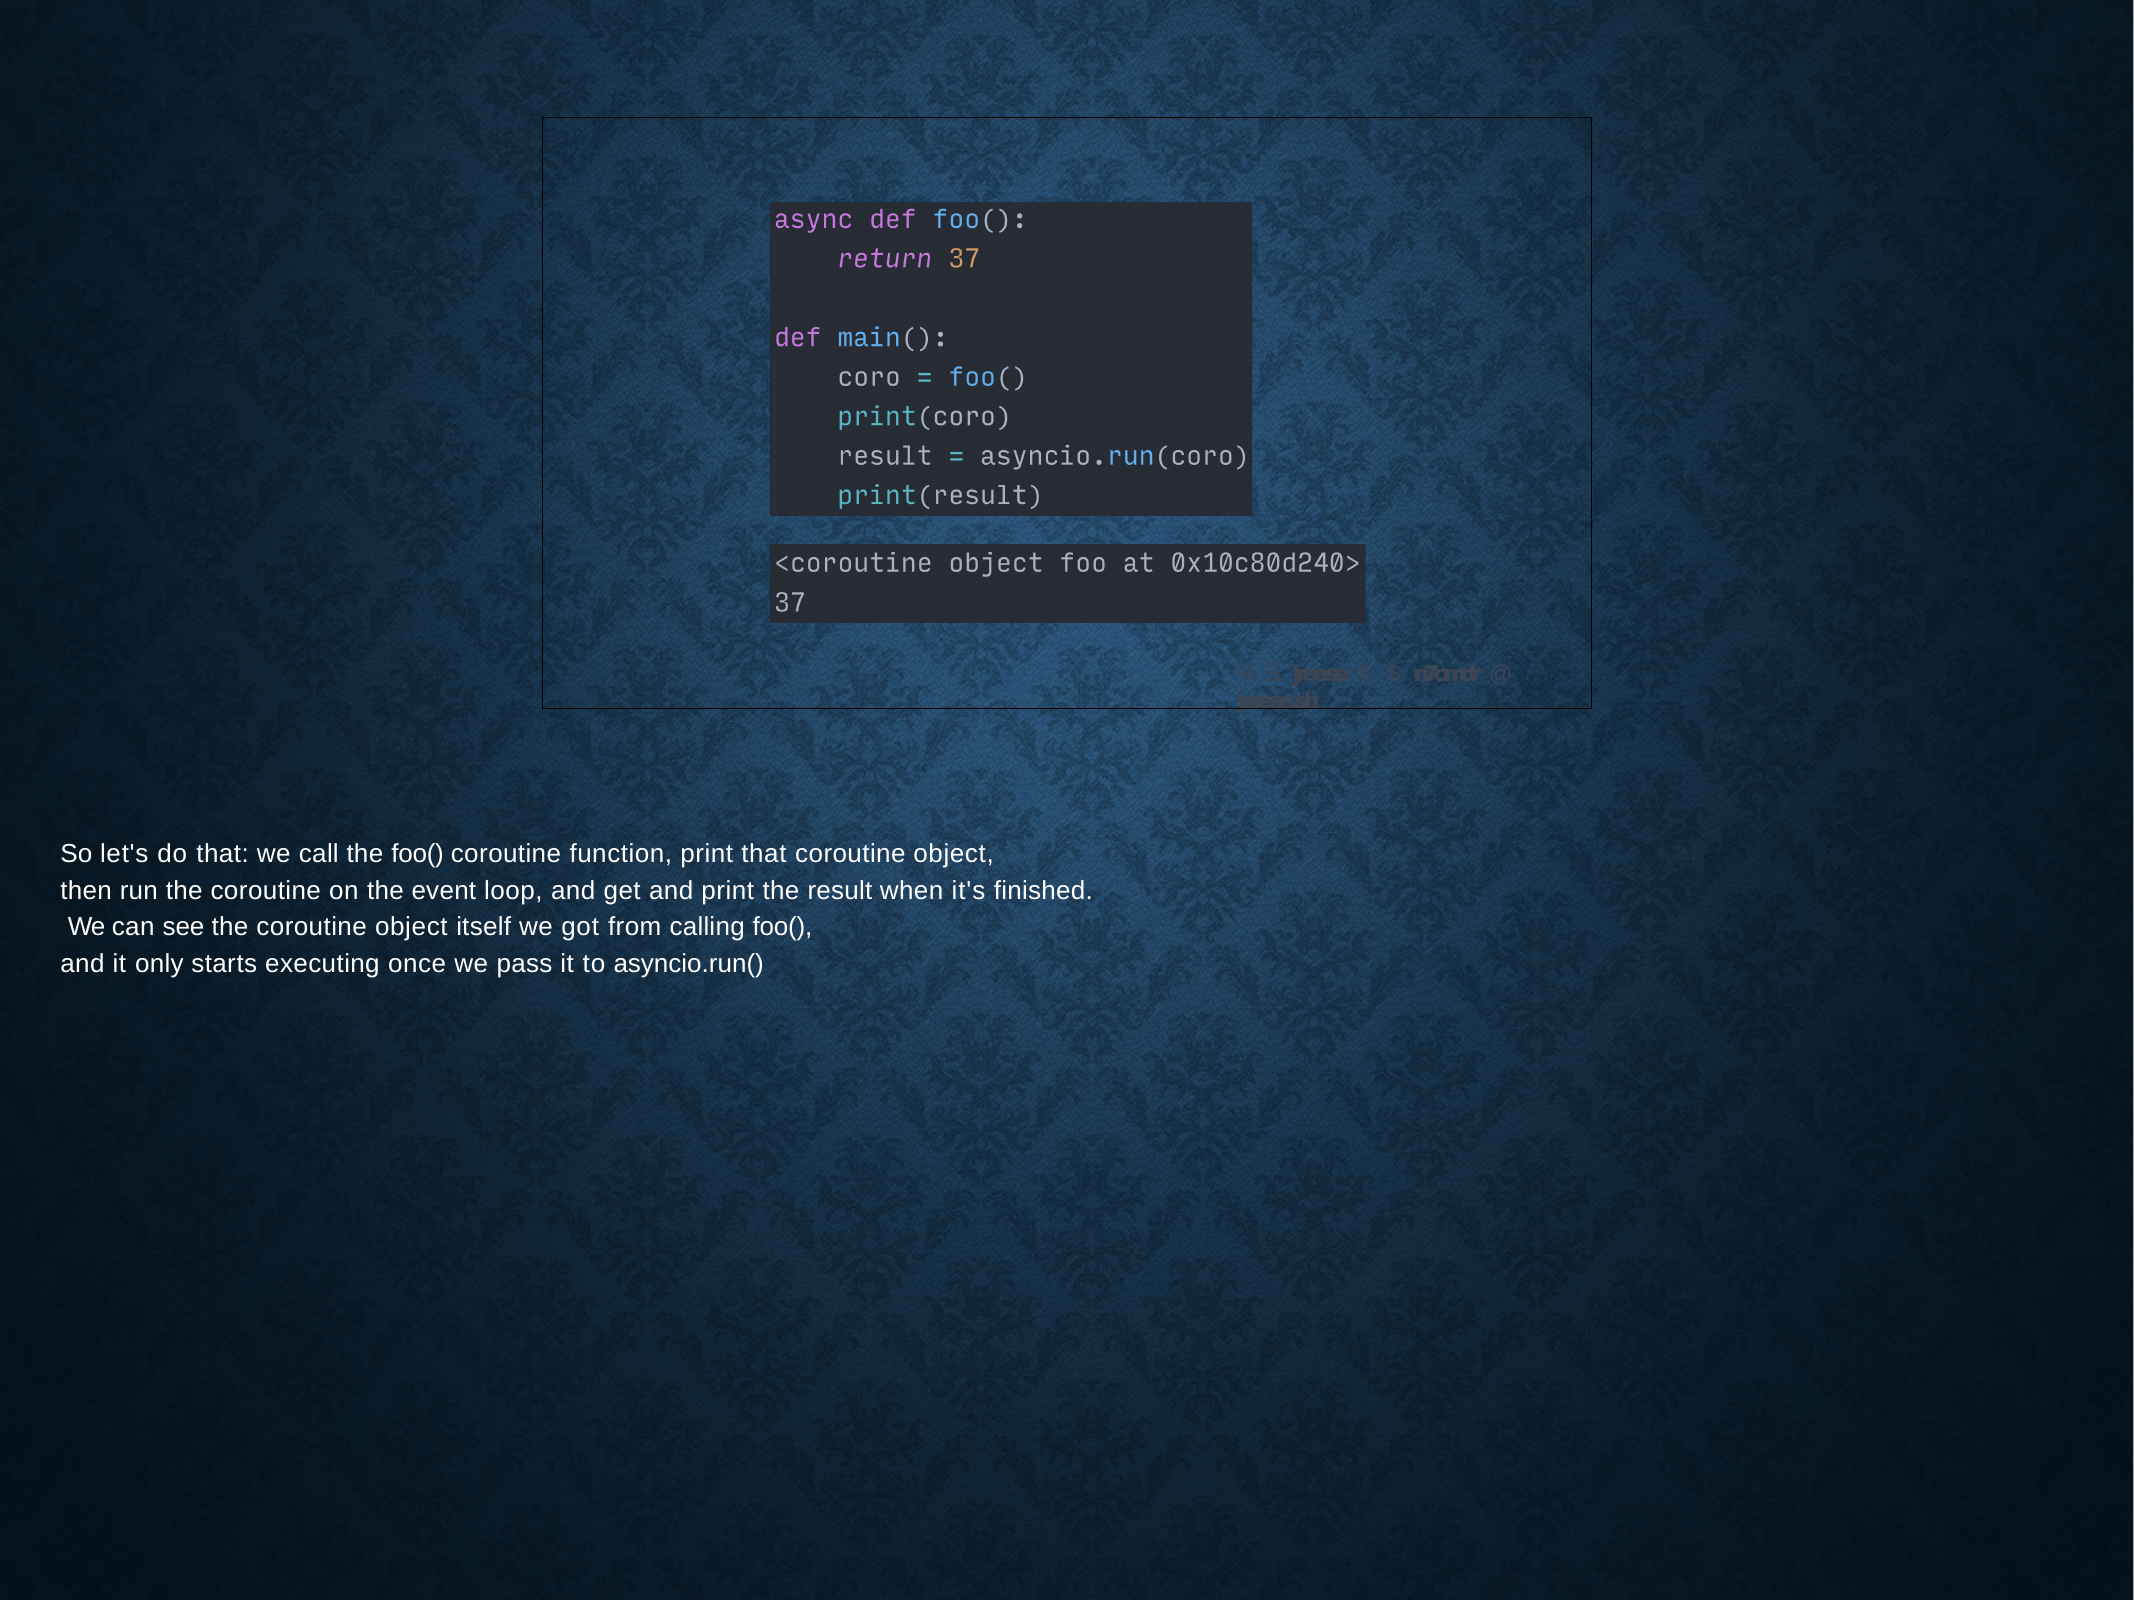

% Š jreese € $ n7cmdr @ jreese.sh
So let's do that: we call the foo() coroutine function, print that coroutine object,
then run the coroutine on the event loop, and get and print the result when it's finished.  We can see the coroutine object itself we got from calling foo(),
and it only starts executing once we pass it to asyncio.run()